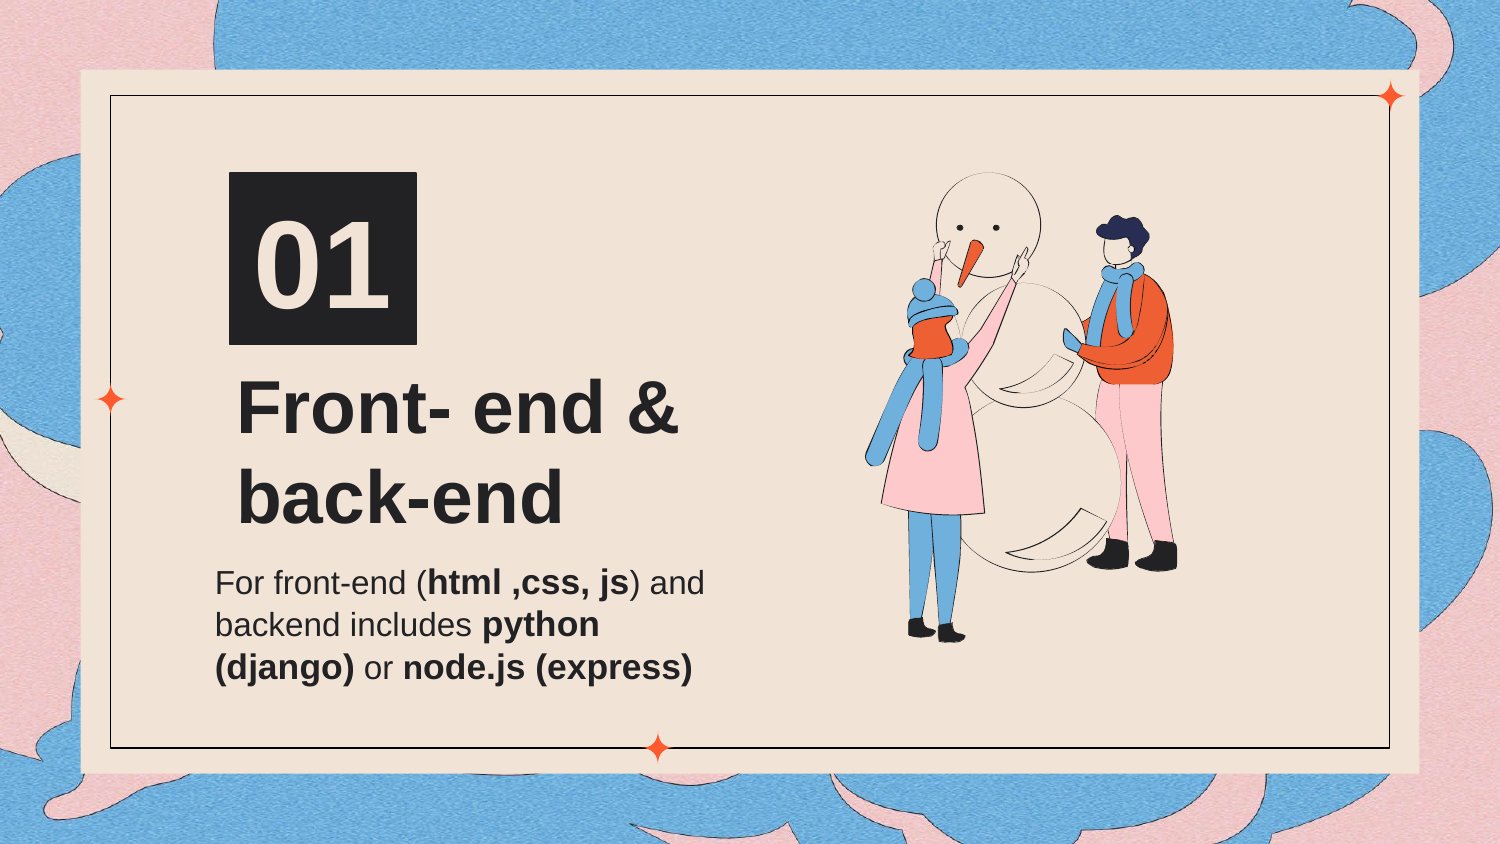

01

# Front- end & back-end
For front-end (html ,css, js) and backend includes python (django) or node.js (express)